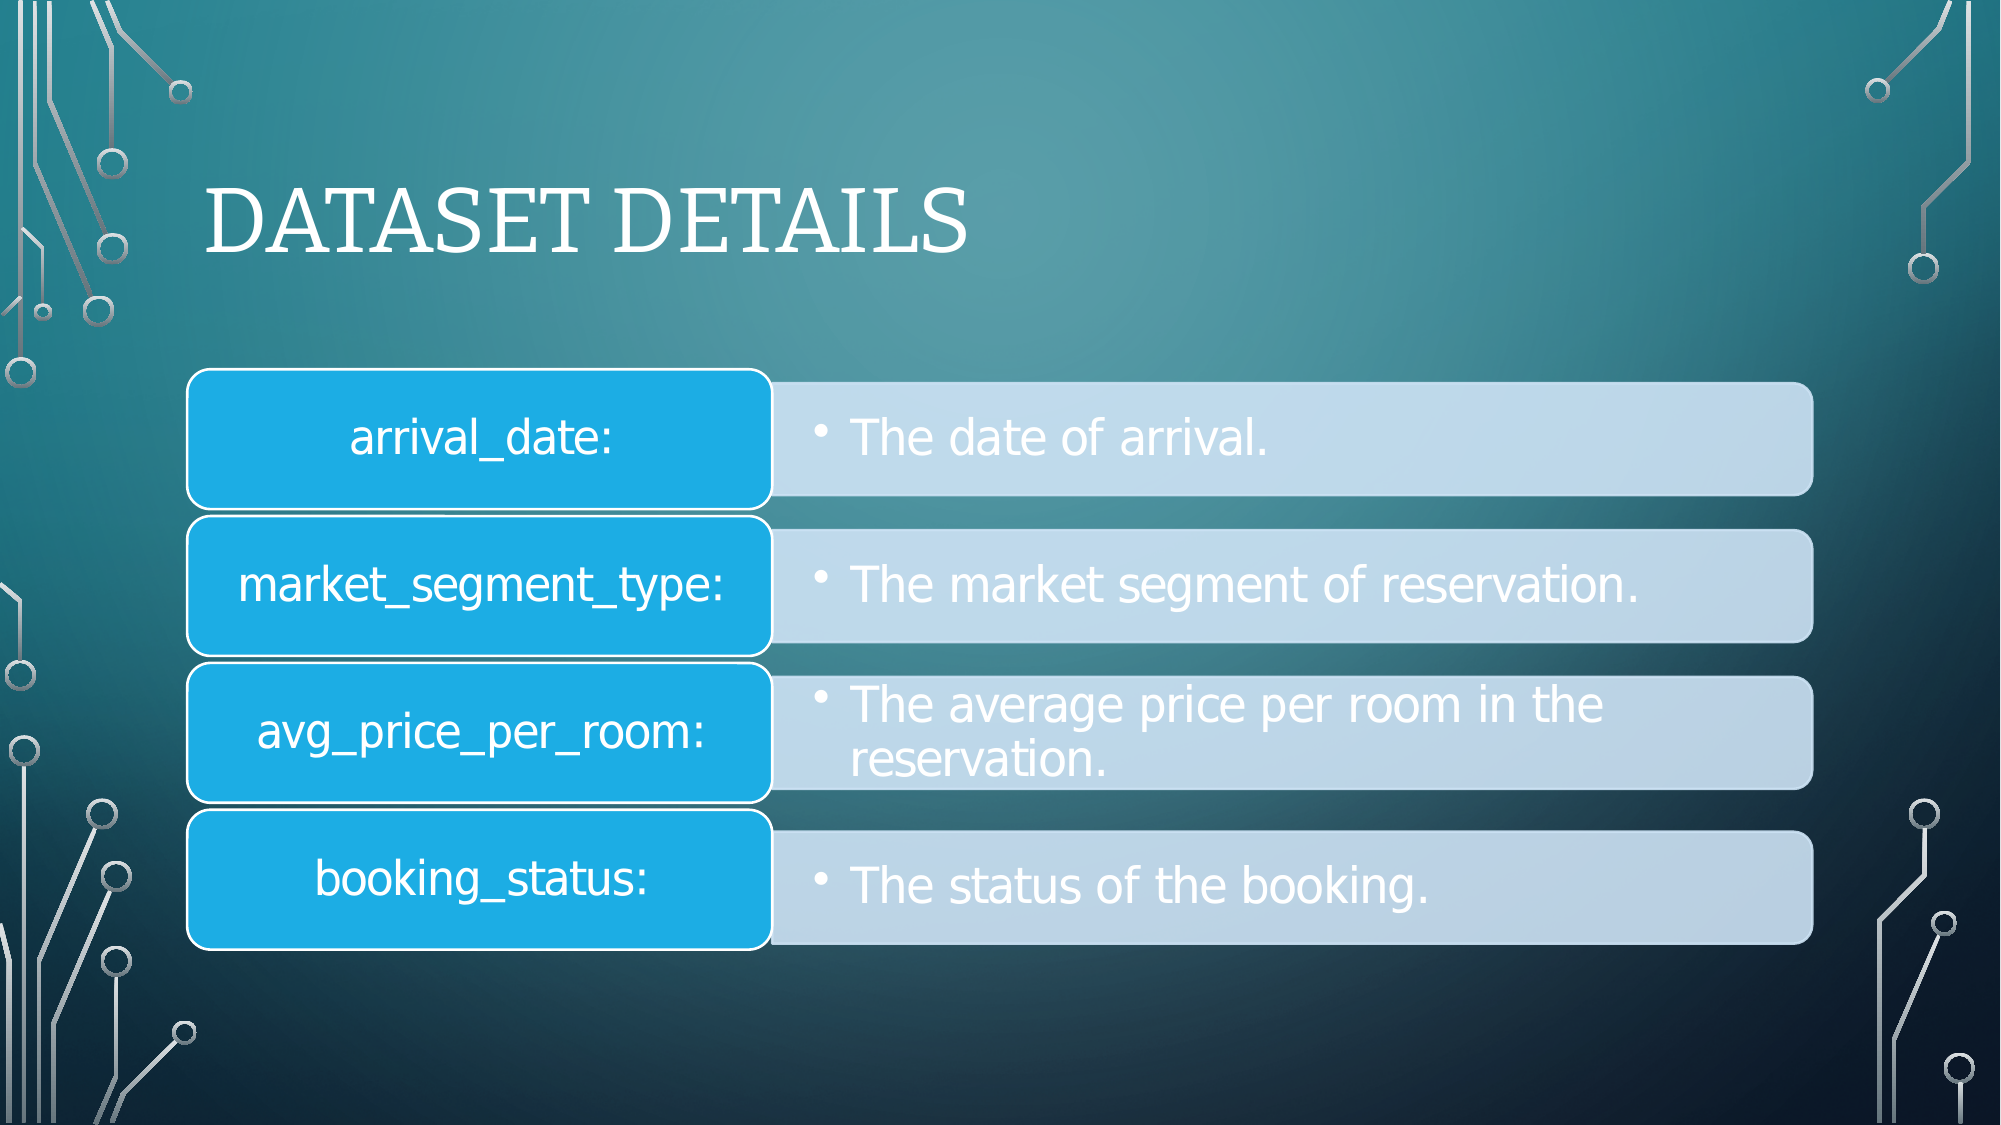

# Dataset details
The date of arrival.
arrival_date:
The market segment of reservation.
market_segment_type:
The average price per room in the reservation.
avg_price_per_room:
The status of the booking.
booking_status: